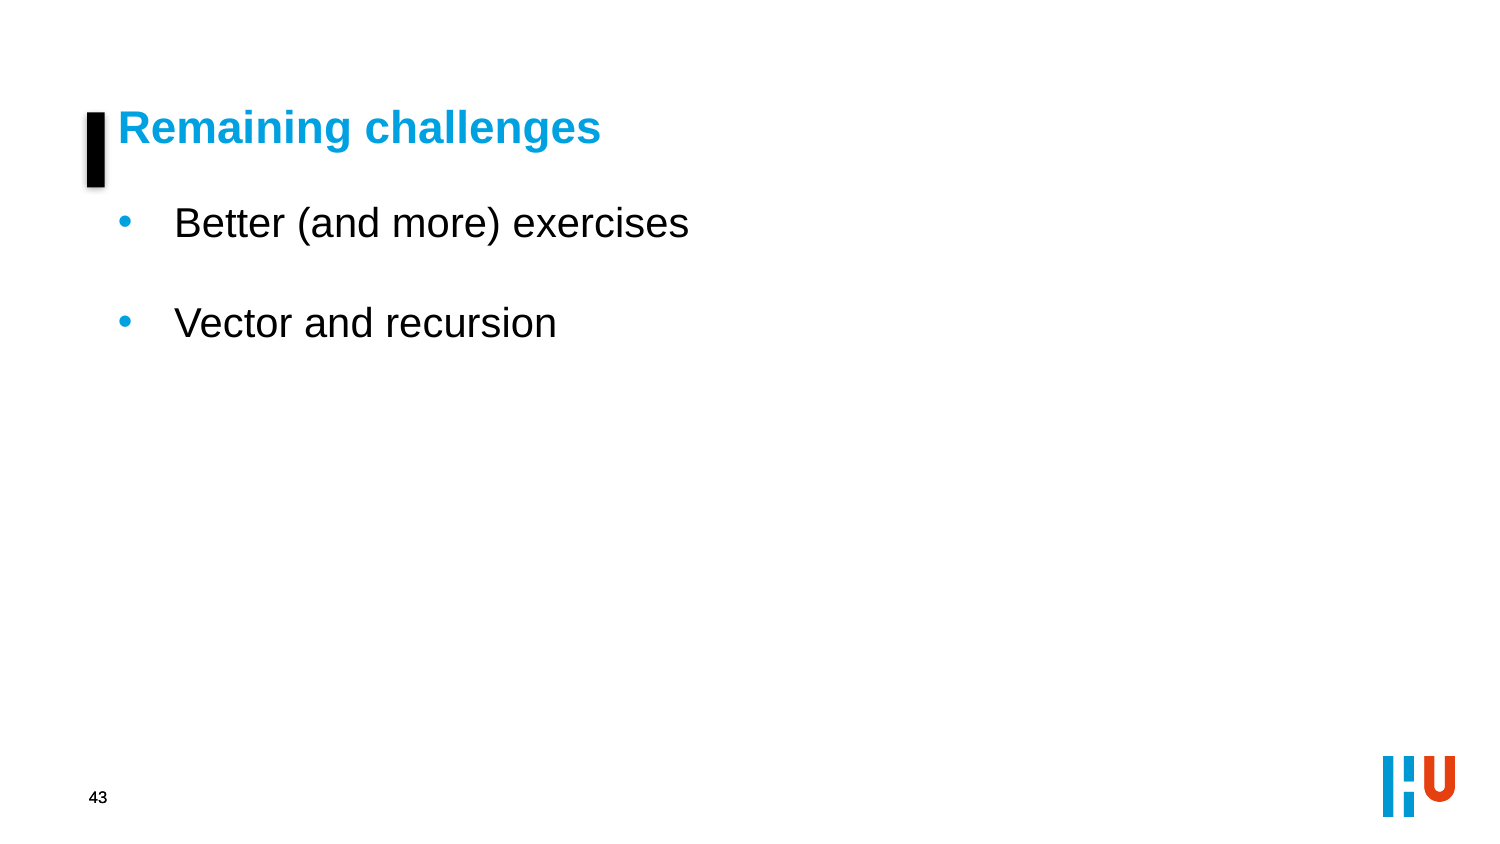

Remaining challenges
Better (and more) exercises

Vector and recursion